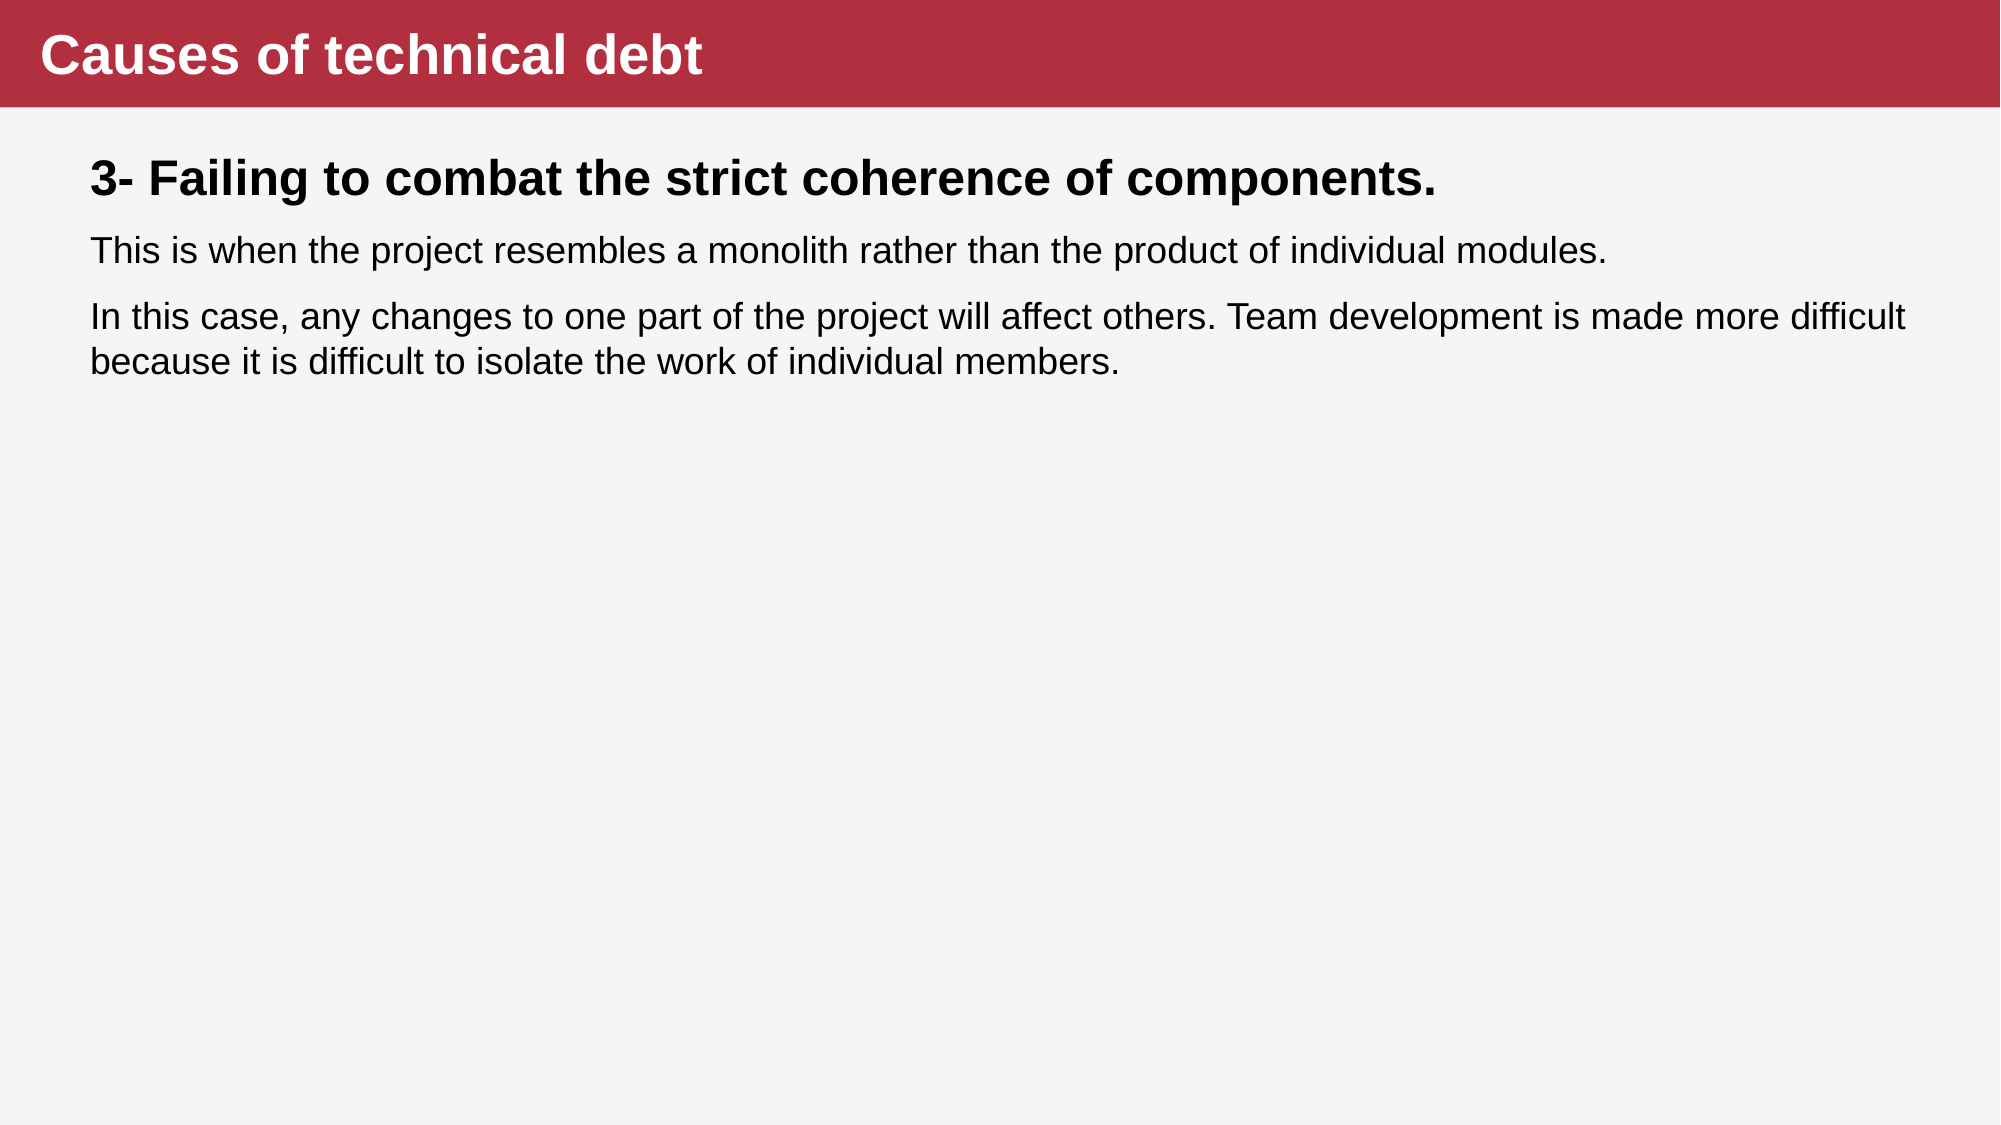

# Causes of technical debt
3- Failing to combat the strict coherence of components.
This is when the project resembles a monolith rather than the product of individual modules.
In this case, any changes to one part of the project will affect others. Team development is made more difficult because it is difficult to isolate the work of individual members.